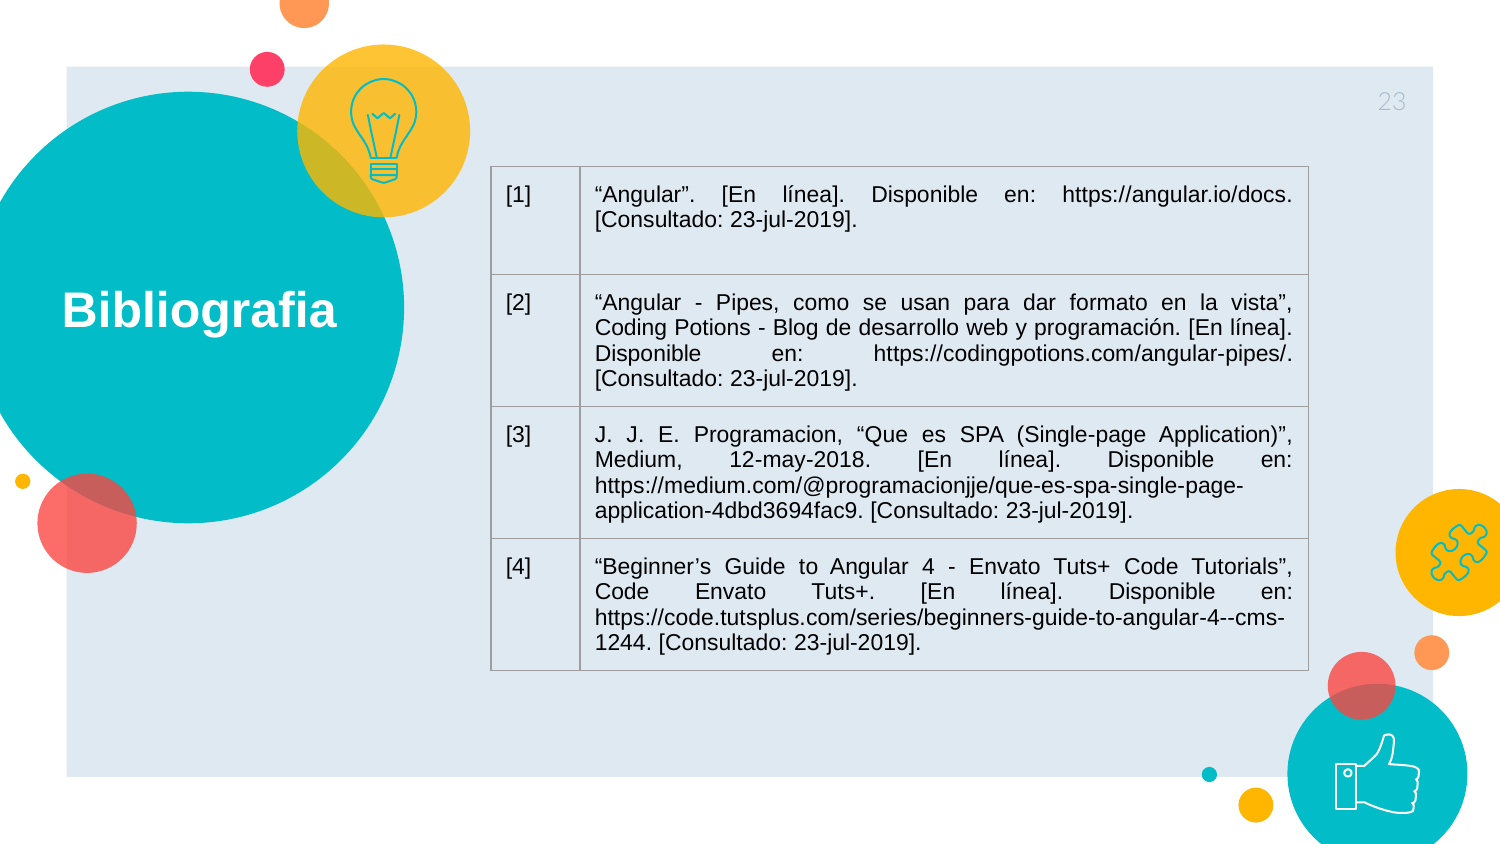

23
# Bibliografia
| [1] | “Angular”. [En línea]. Disponible en: https://angular.io/docs. [Consultado: 23-jul-2019]. |
| --- | --- |
| [2] | “Angular - Pipes, como se usan para dar formato en la vista”, Coding Potions - Blog de desarrollo web y programación. [En línea]. Disponible en: https://codingpotions.com/angular-pipes/. [Consultado: 23-jul-2019]. |
| [3] | J. J. E. Programacion, “Que es SPA (Single-page Application)”, Medium, 12-may-2018. [En línea]. Disponible en: https://medium.com/@programacionjje/que-es-spa-single-page-application-4dbd3694fac9. [Consultado: 23-jul-2019]. |
| [4] | “Beginner’s Guide to Angular 4 - Envato Tuts+ Code Tutorials”, Code Envato Tuts+. [En línea]. Disponible en: https://code.tutsplus.com/series/beginners-guide-to-angular-4--cms-1244. [Consultado: 23-jul-2019]. |